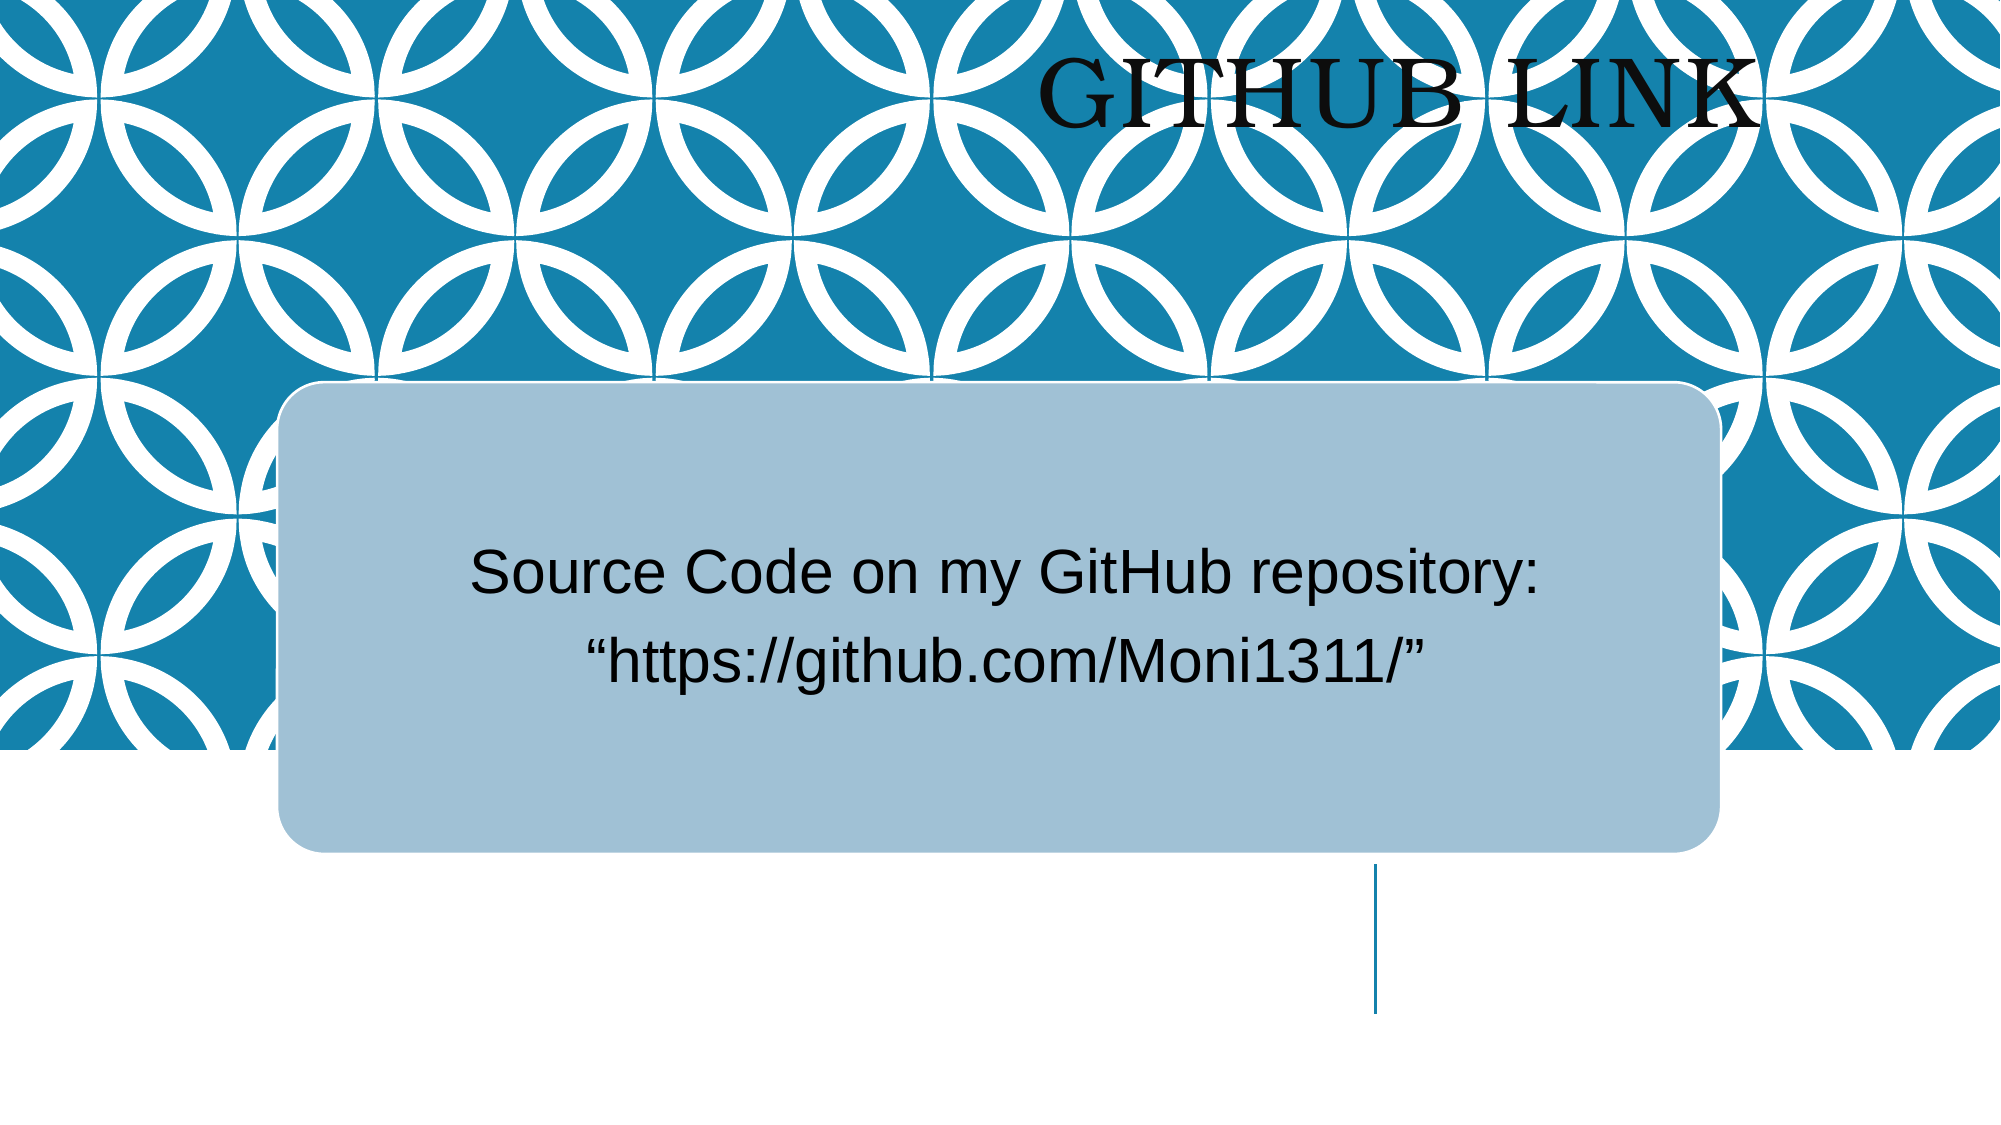

# GitHub Link
Source Code on my GitHub repository:
“https://github.com/Moni1311/”